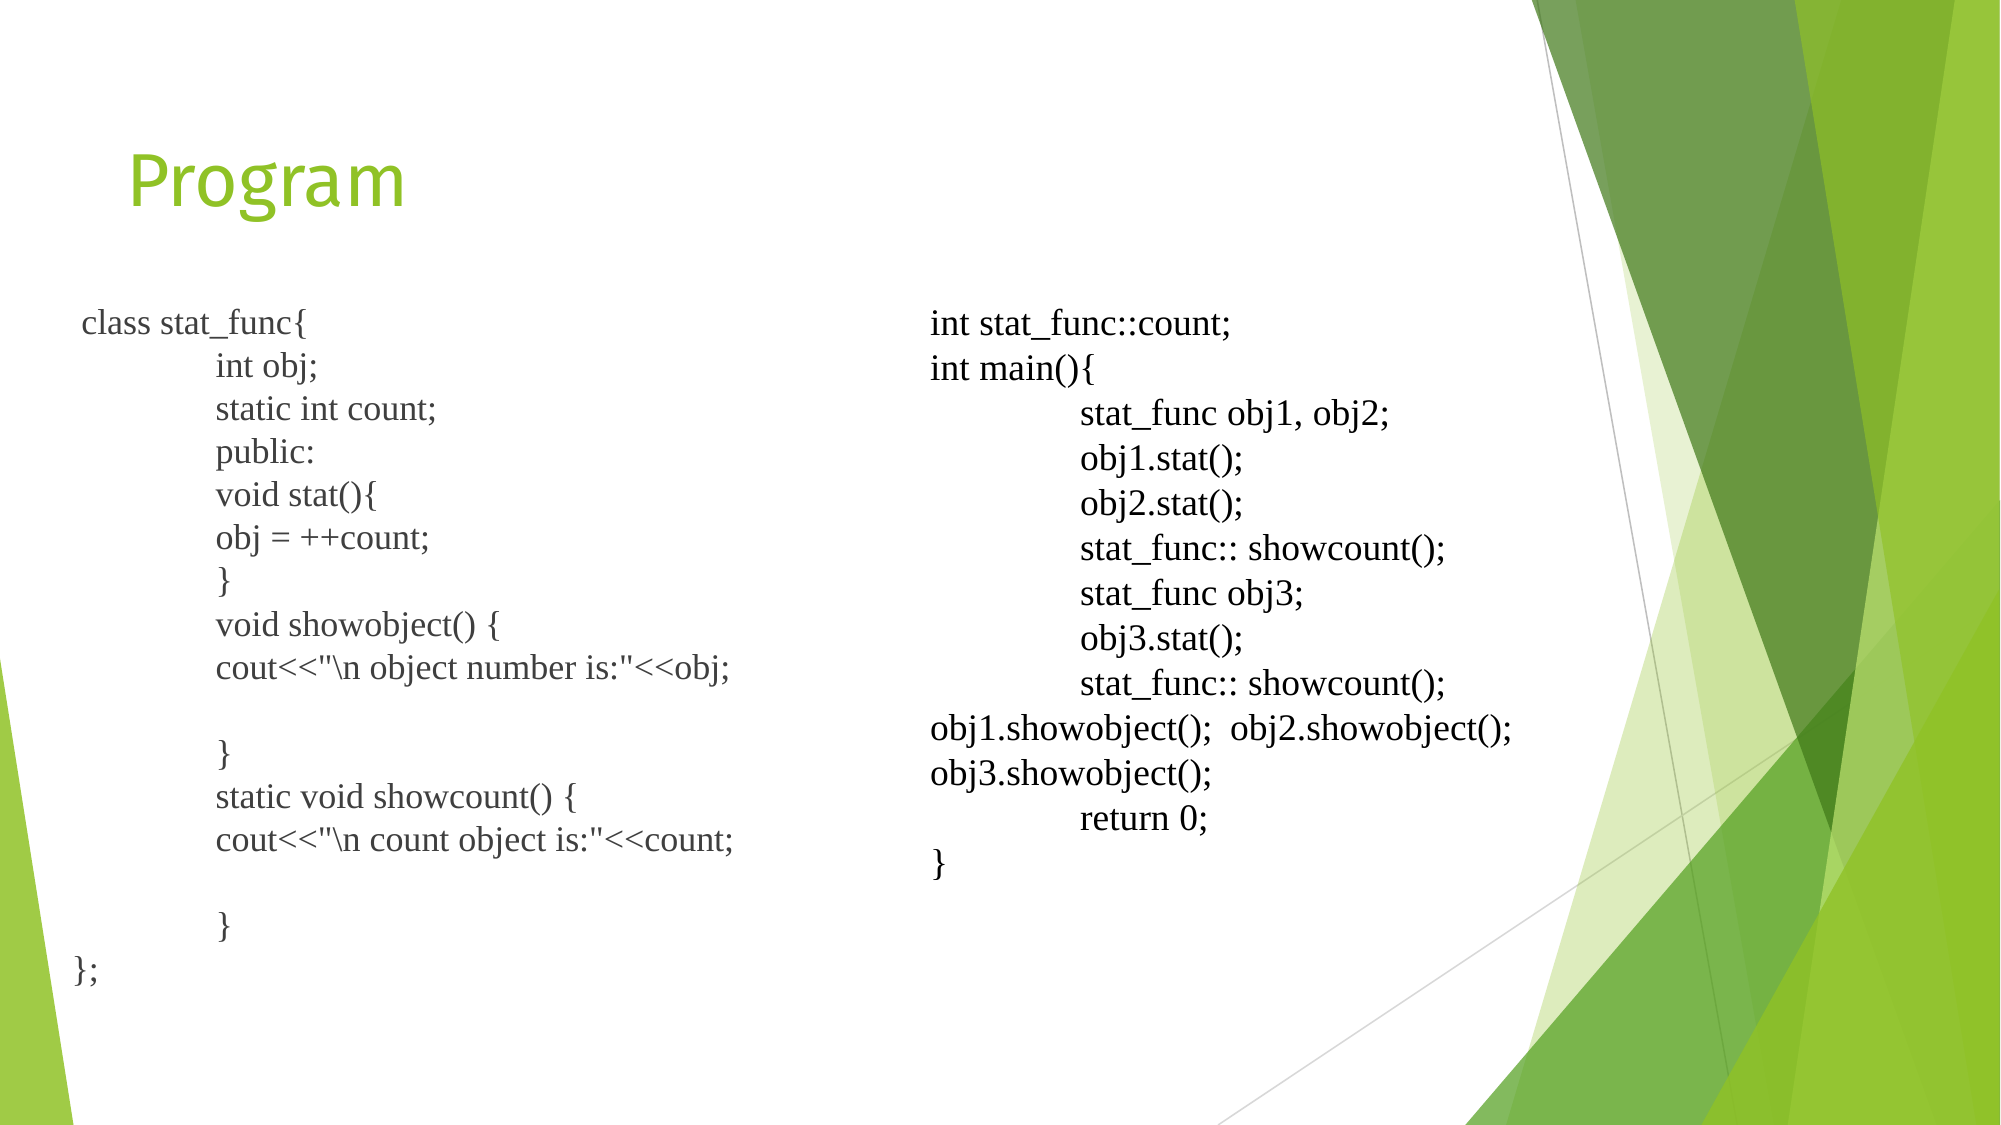

# Program
 class stat_func{
	int obj;
	static int count;
	public:
		void stat(){
			obj = ++count;
		}
		void showobject() {
			cout<<"\n object number is:"<<obj;
		}
		static void showcount() {
			cout<<"\n count object is:"<<count;
	}
};
int stat_func::count;
int main(){
	stat_func obj1, obj2;
	obj1.stat();
	obj2.stat();
	stat_func:: showcount();
	stat_func obj3;
	obj3.stat();
	stat_func:: showcount();	obj1.showobject();	obj2.showobject();	obj3.showobject();
	return 0;
}